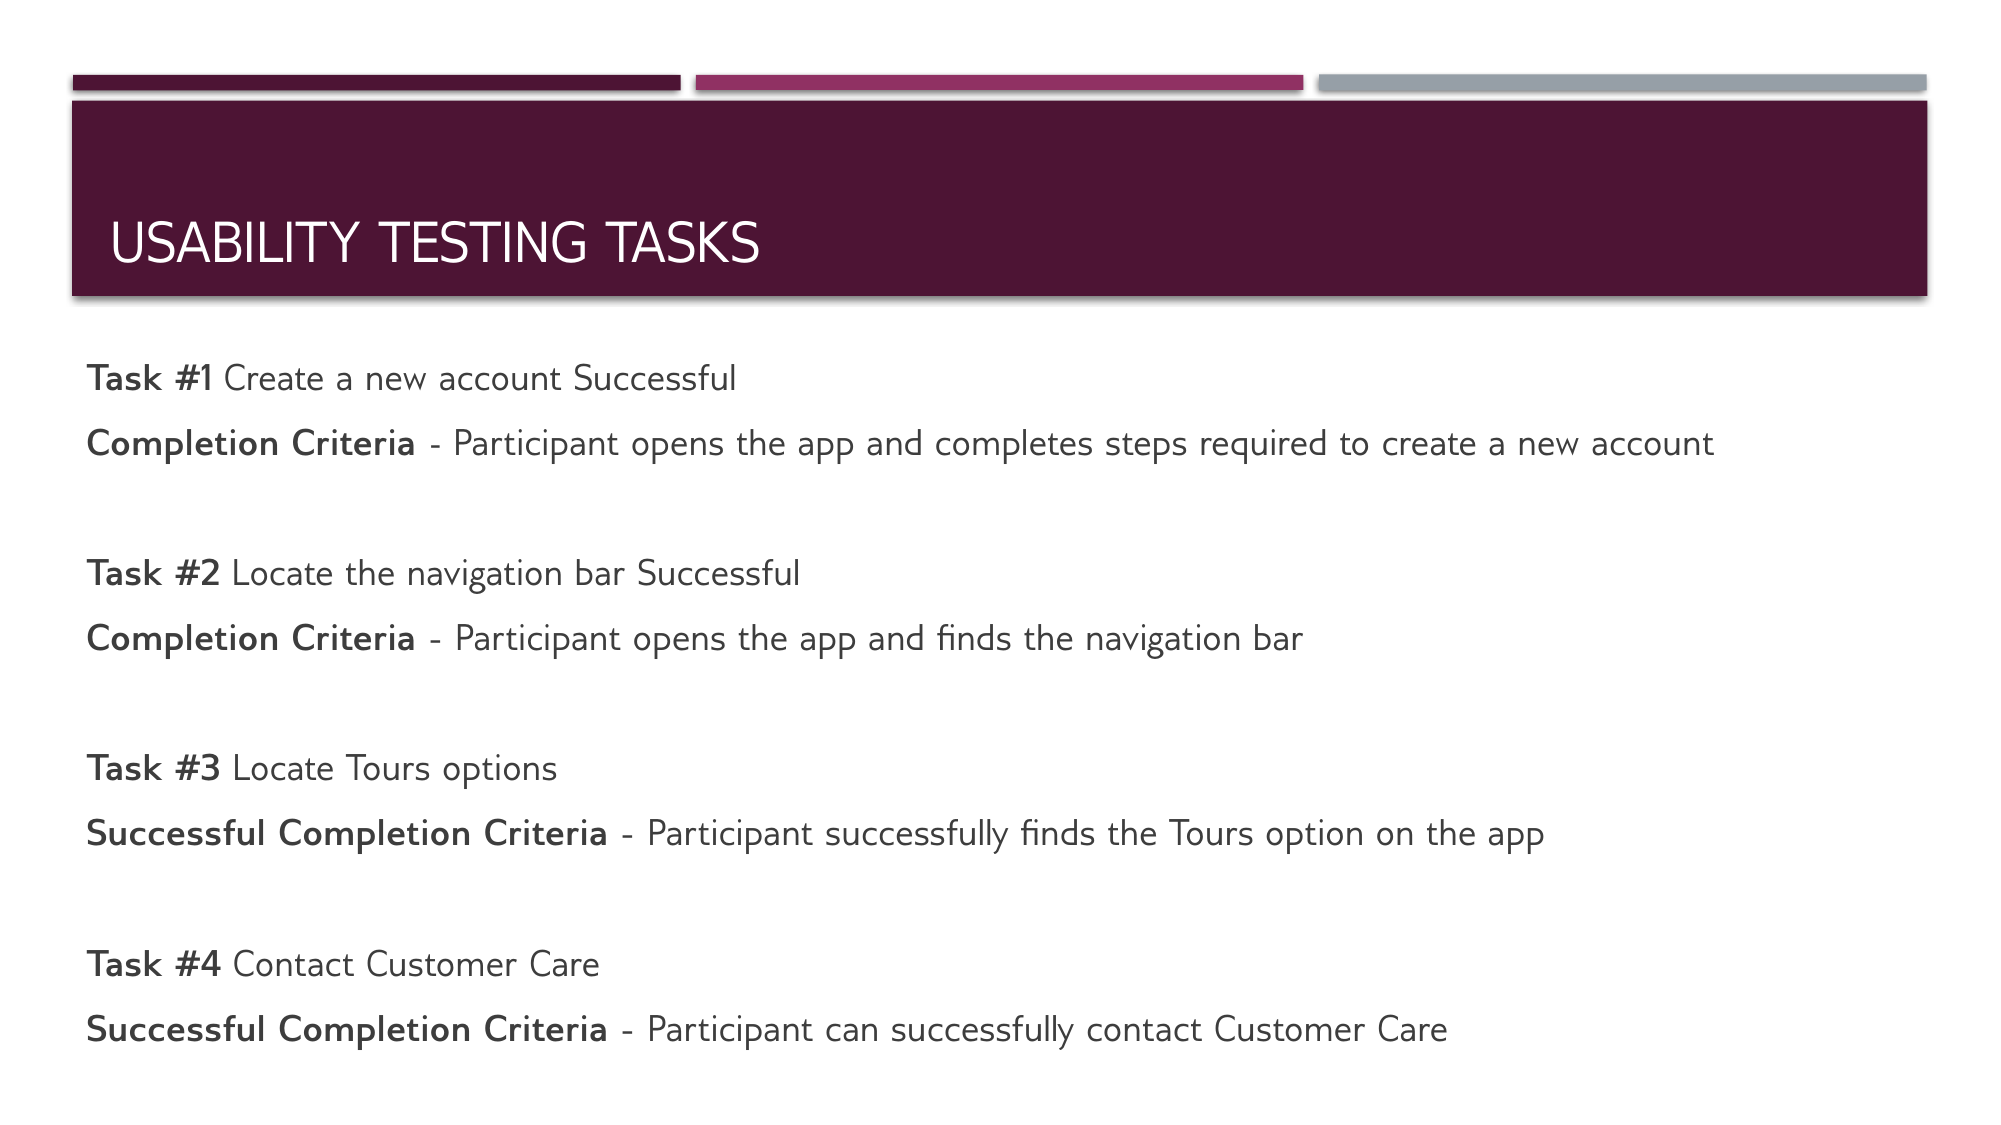

# Usability testing Tasks
Task #1 Create a new account Successful
Completion Criteria - Participant opens the app and completes steps required to create a new account

Task #2 Locate the navigation bar Successful
Completion Criteria - Participant opens the app and finds the navigation bar

Task #3 Locate Tours options
Successful Completion Criteria - Participant successfully finds the Tours option on the app

Task #4 Contact Customer Care
Successful Completion Criteria - Participant can successfully contact Customer Care